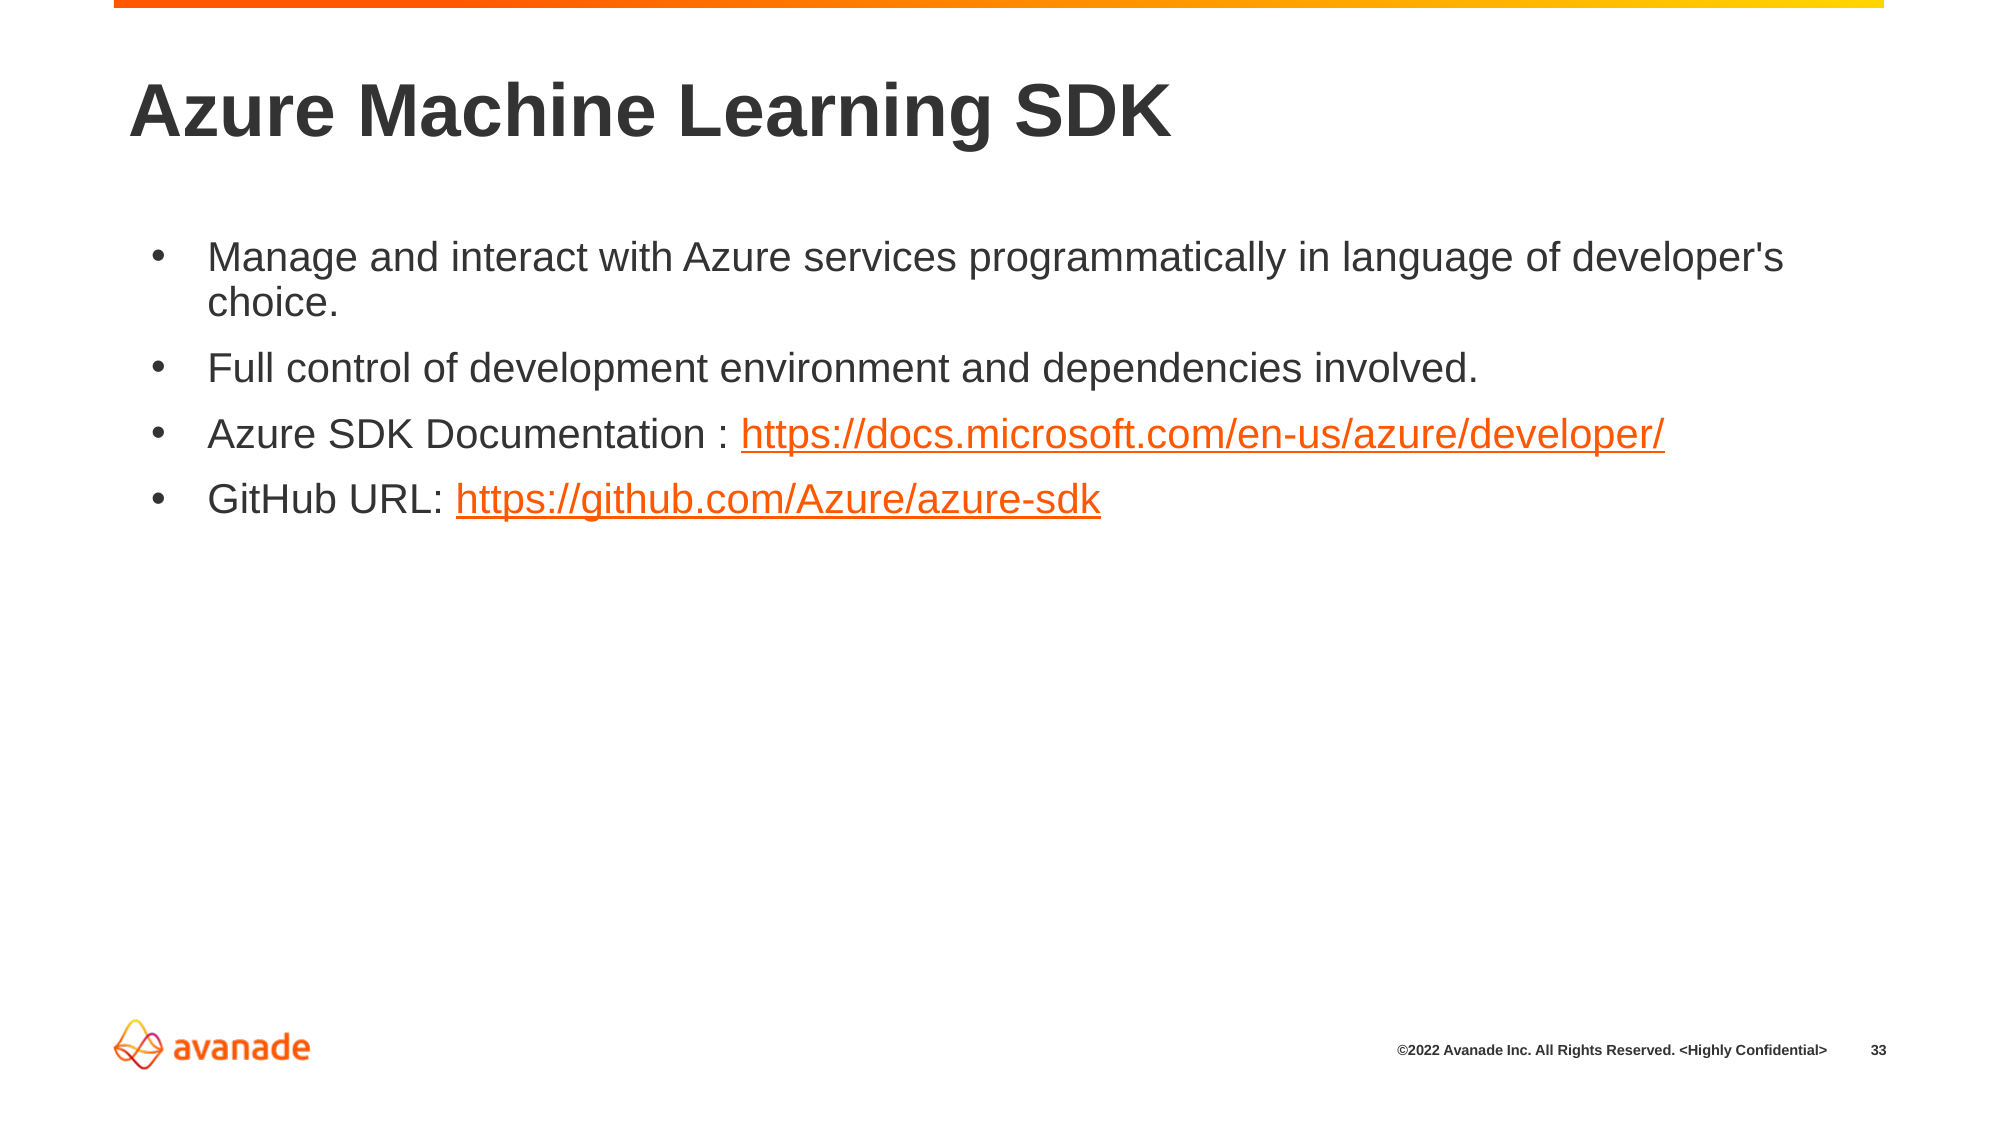

# Azure Machine Learning SDK
Manage and interact with Azure services programmatically in language of developer's choice.
Full control of development environment and dependencies involved.
Azure SDK Documentation : https://docs.microsoft.com/en-us/azure/developer/
GitHub URL: https://github.com/Azure/azure-sdk